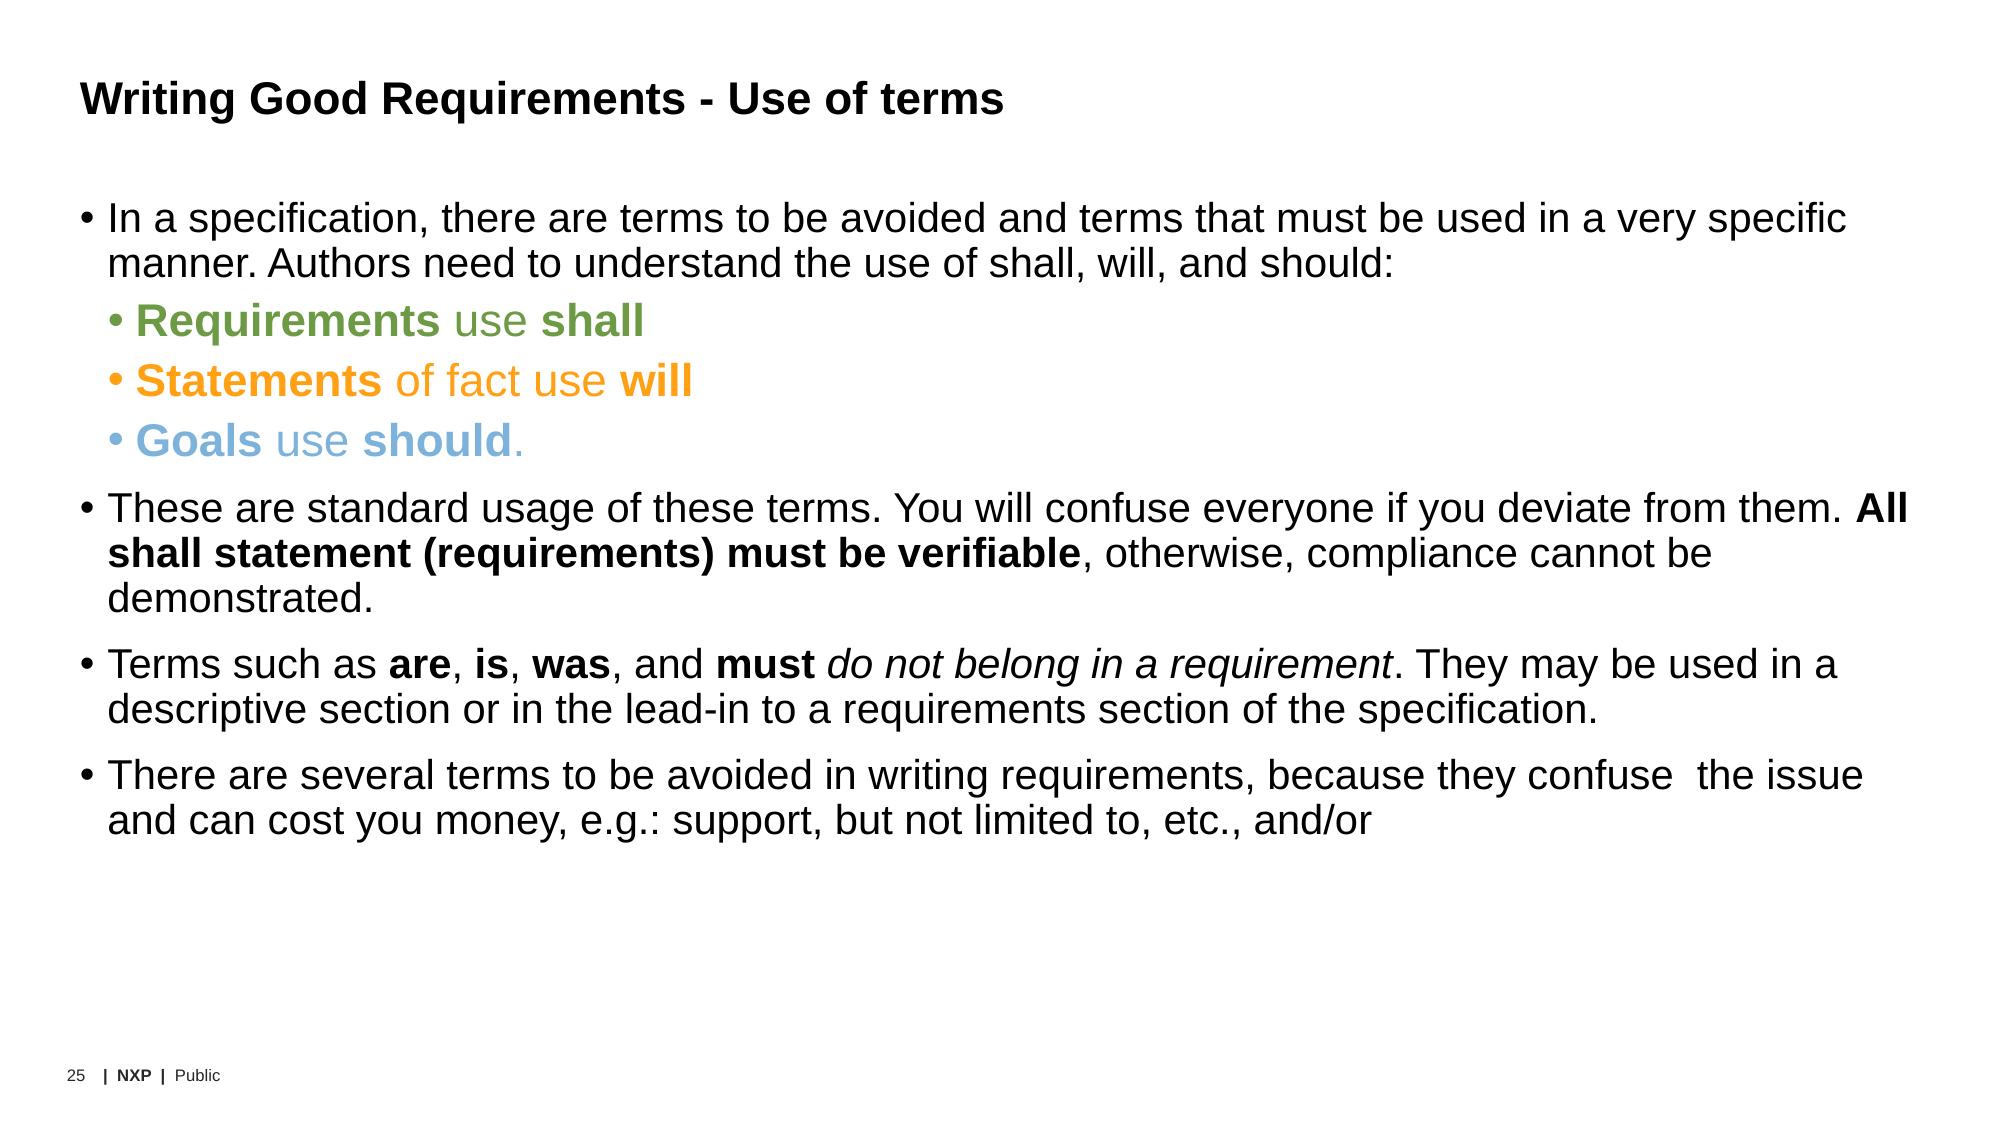

# Writing Good Requirements - Use of terms
In a specification, there are terms to be avoided and terms that must be used in a very specific manner. Authors need to understand the use of shall, will, and should:
Requirements use shall
Statements of fact use will
Goals use should.
These are standard usage of these terms. You will confuse everyone if you deviate from them. All shall statement (requirements) must be verifiable, otherwise, compliance cannot be demonstrated.
Terms such as are, is, was, and must do not belong in a requirement. They may be used in a descriptive section or in the lead-in to a requirements section of the specification.
There are several terms to be avoided in writing requirements, because they confuse  the issue and can cost you money, e.g.: support, but not limited to, etc., and/or